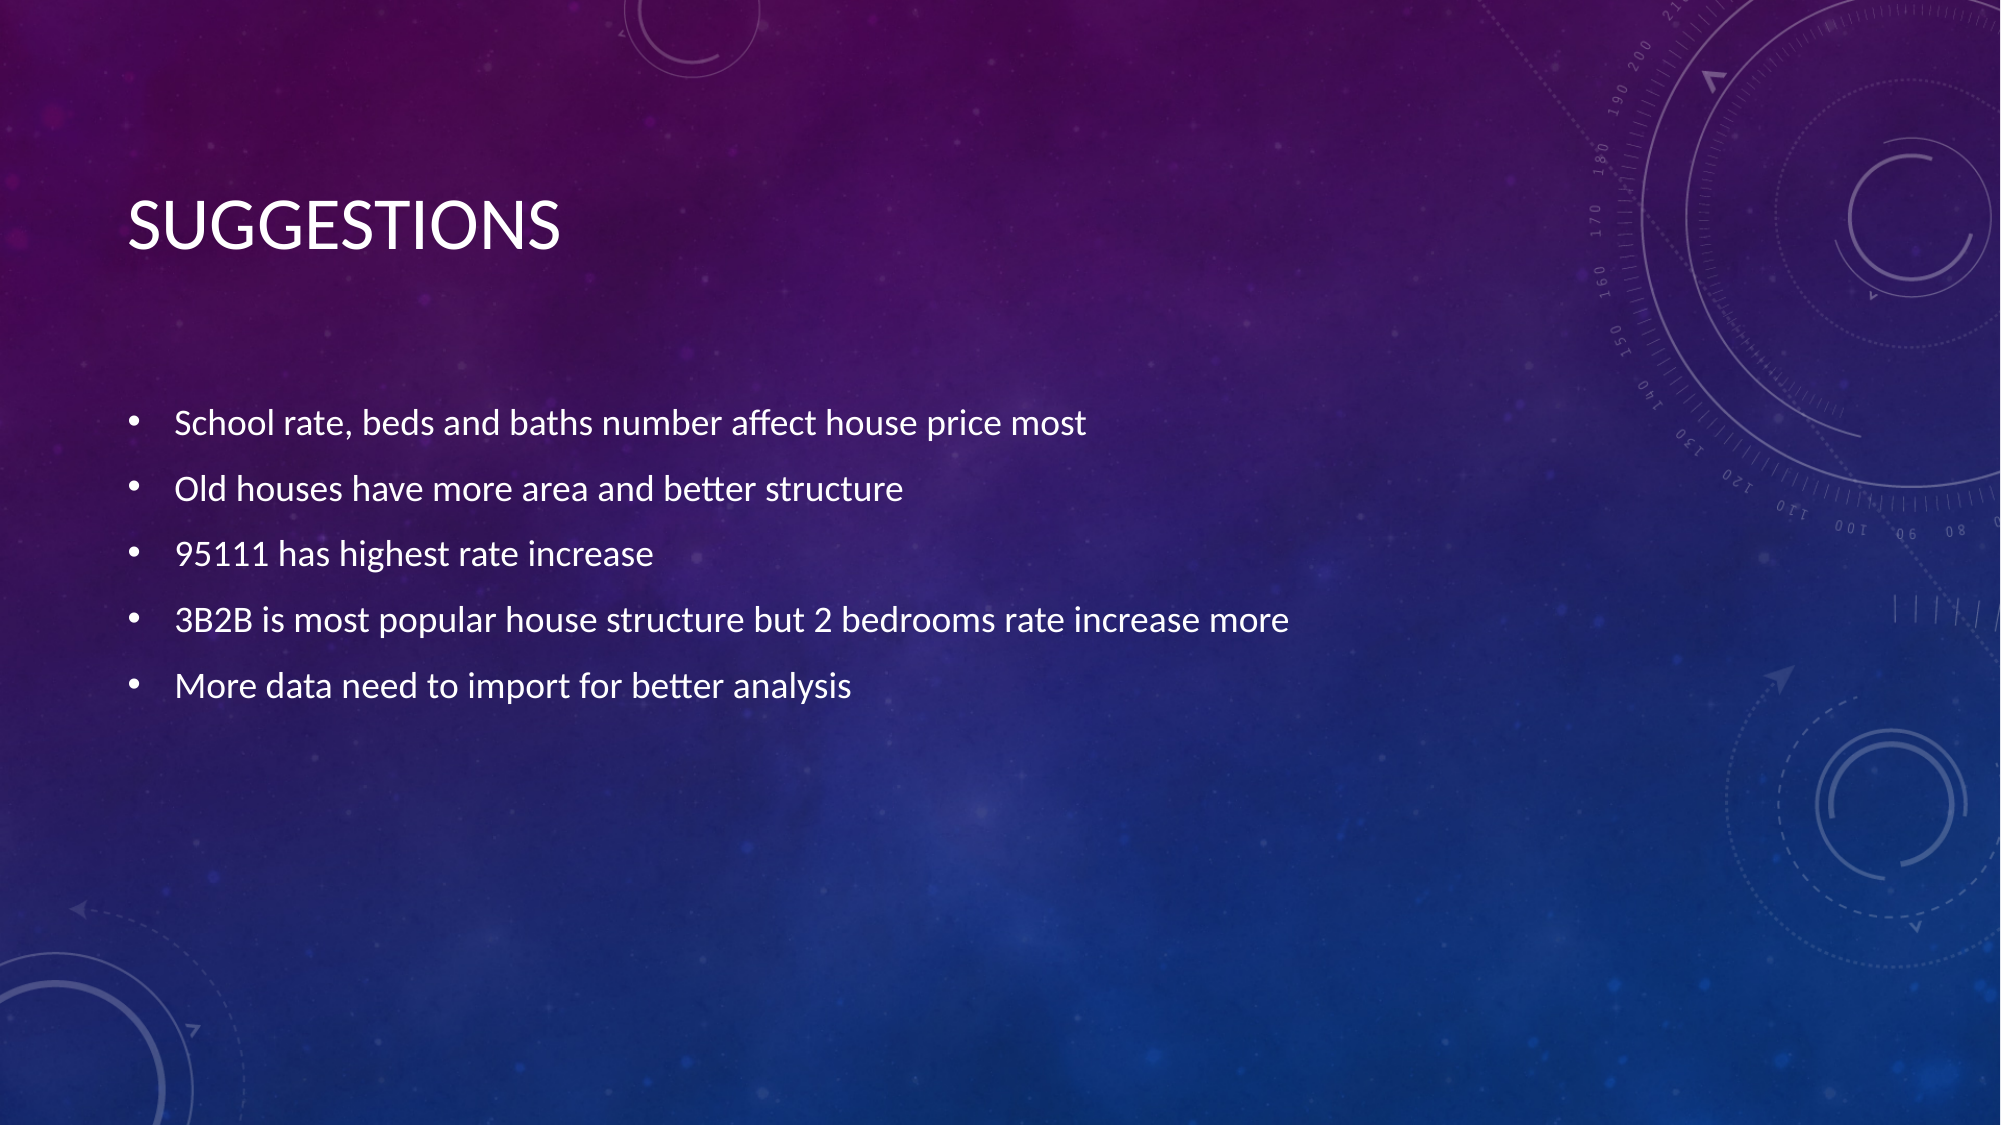

# Suggestions
School rate, beds and baths number affect house price most
Old houses have more area and better structure
95111 has highest rate increase
3B2B is most popular house structure but 2 bedrooms rate increase more
More data need to import for better analysis